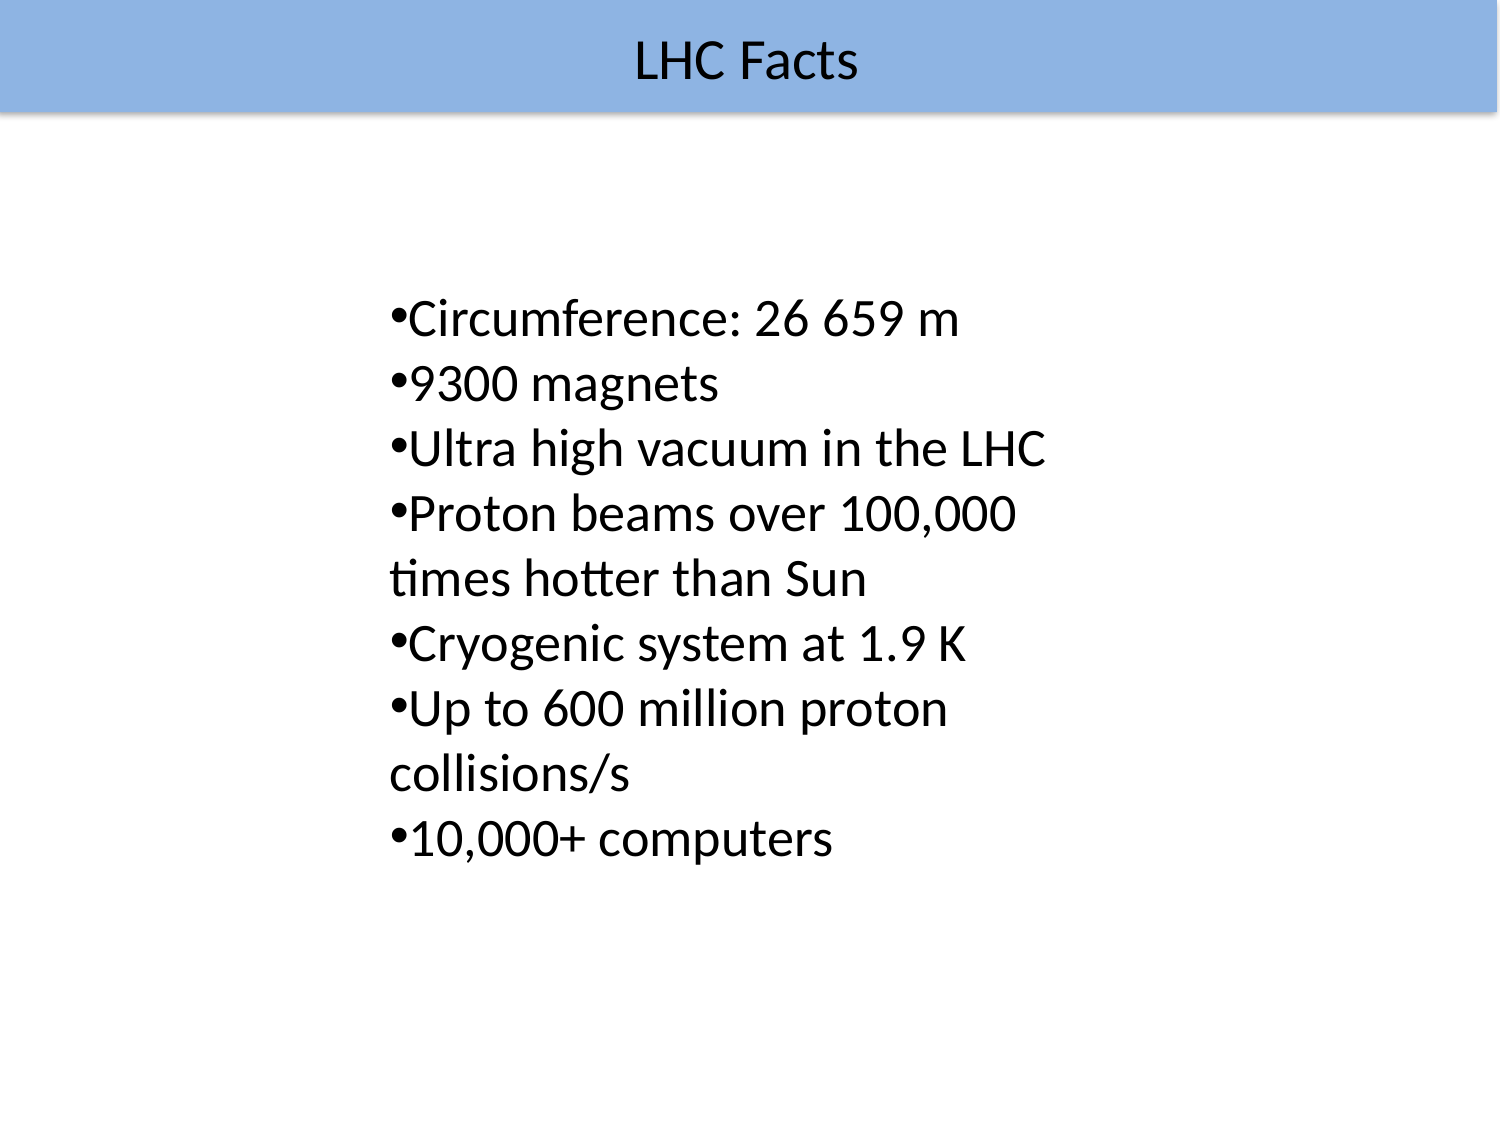

LHC Facts
Circumference: 26 659 m
9300 magnets
Ultra high vacuum in the LHC
Proton beams over 100,000 times hotter than Sun
Cryogenic system at 1.9 K
Up to 600 million proton collisions/s
10,000+ computers